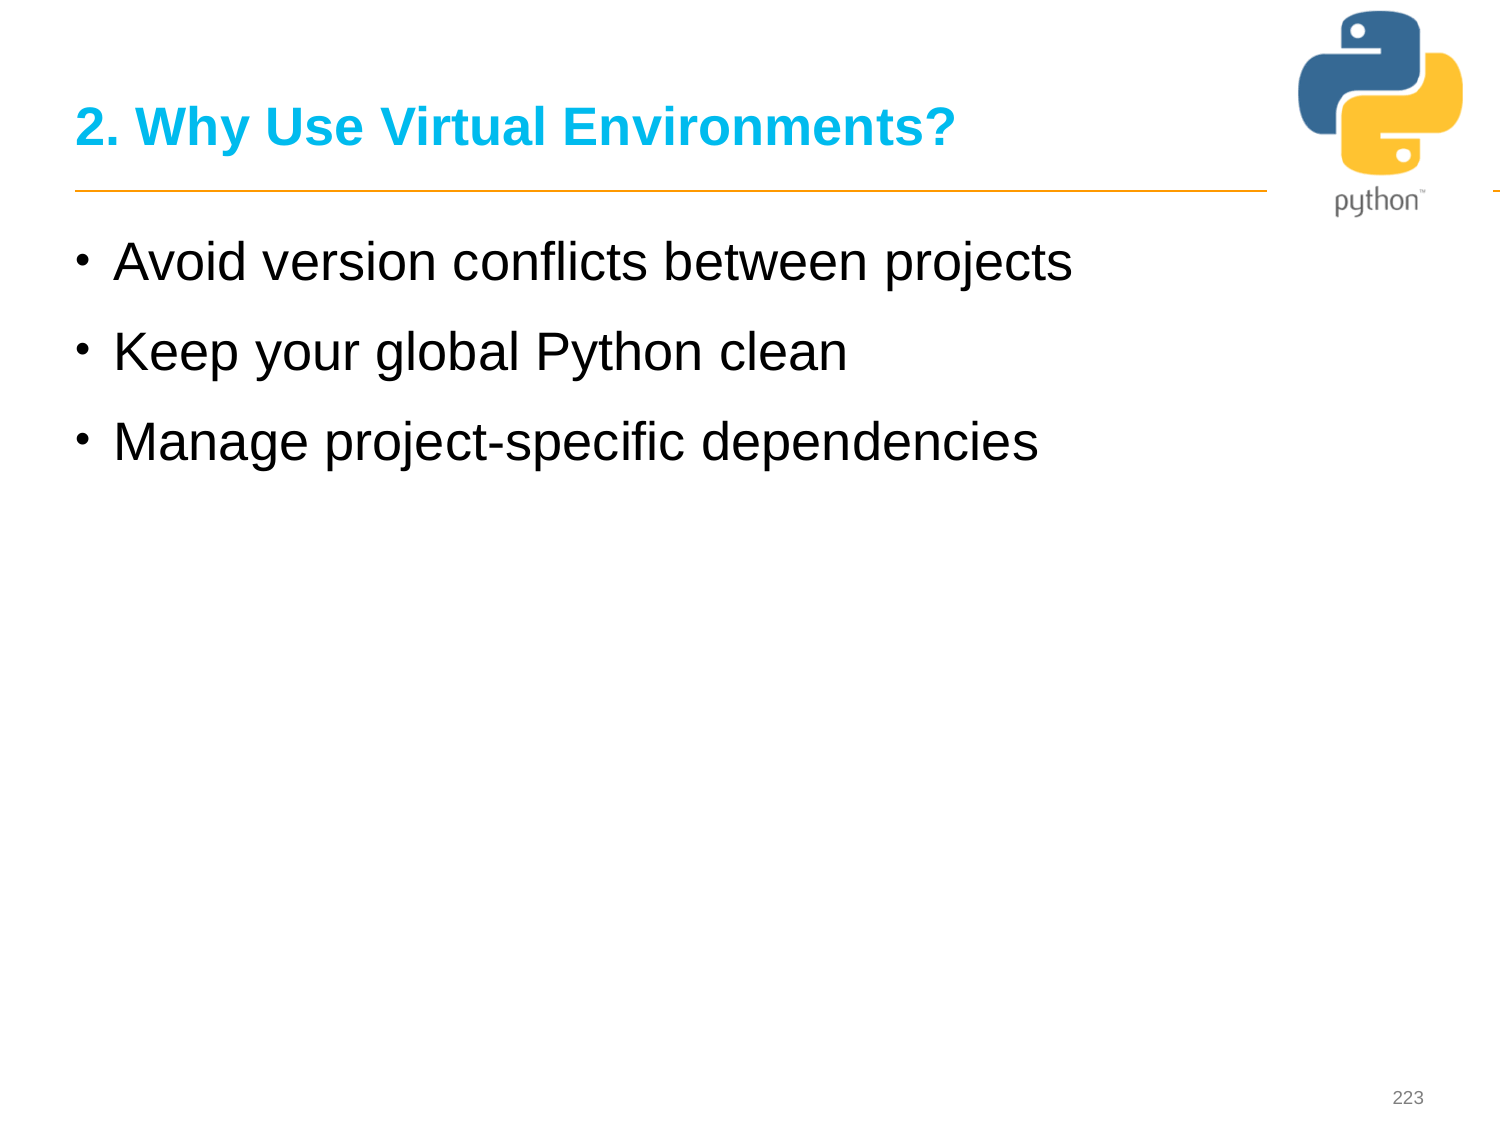

# 2. Why Use Virtual Environments?
Avoid version conflicts between projects
Keep your global Python clean
Manage project-specific dependencies